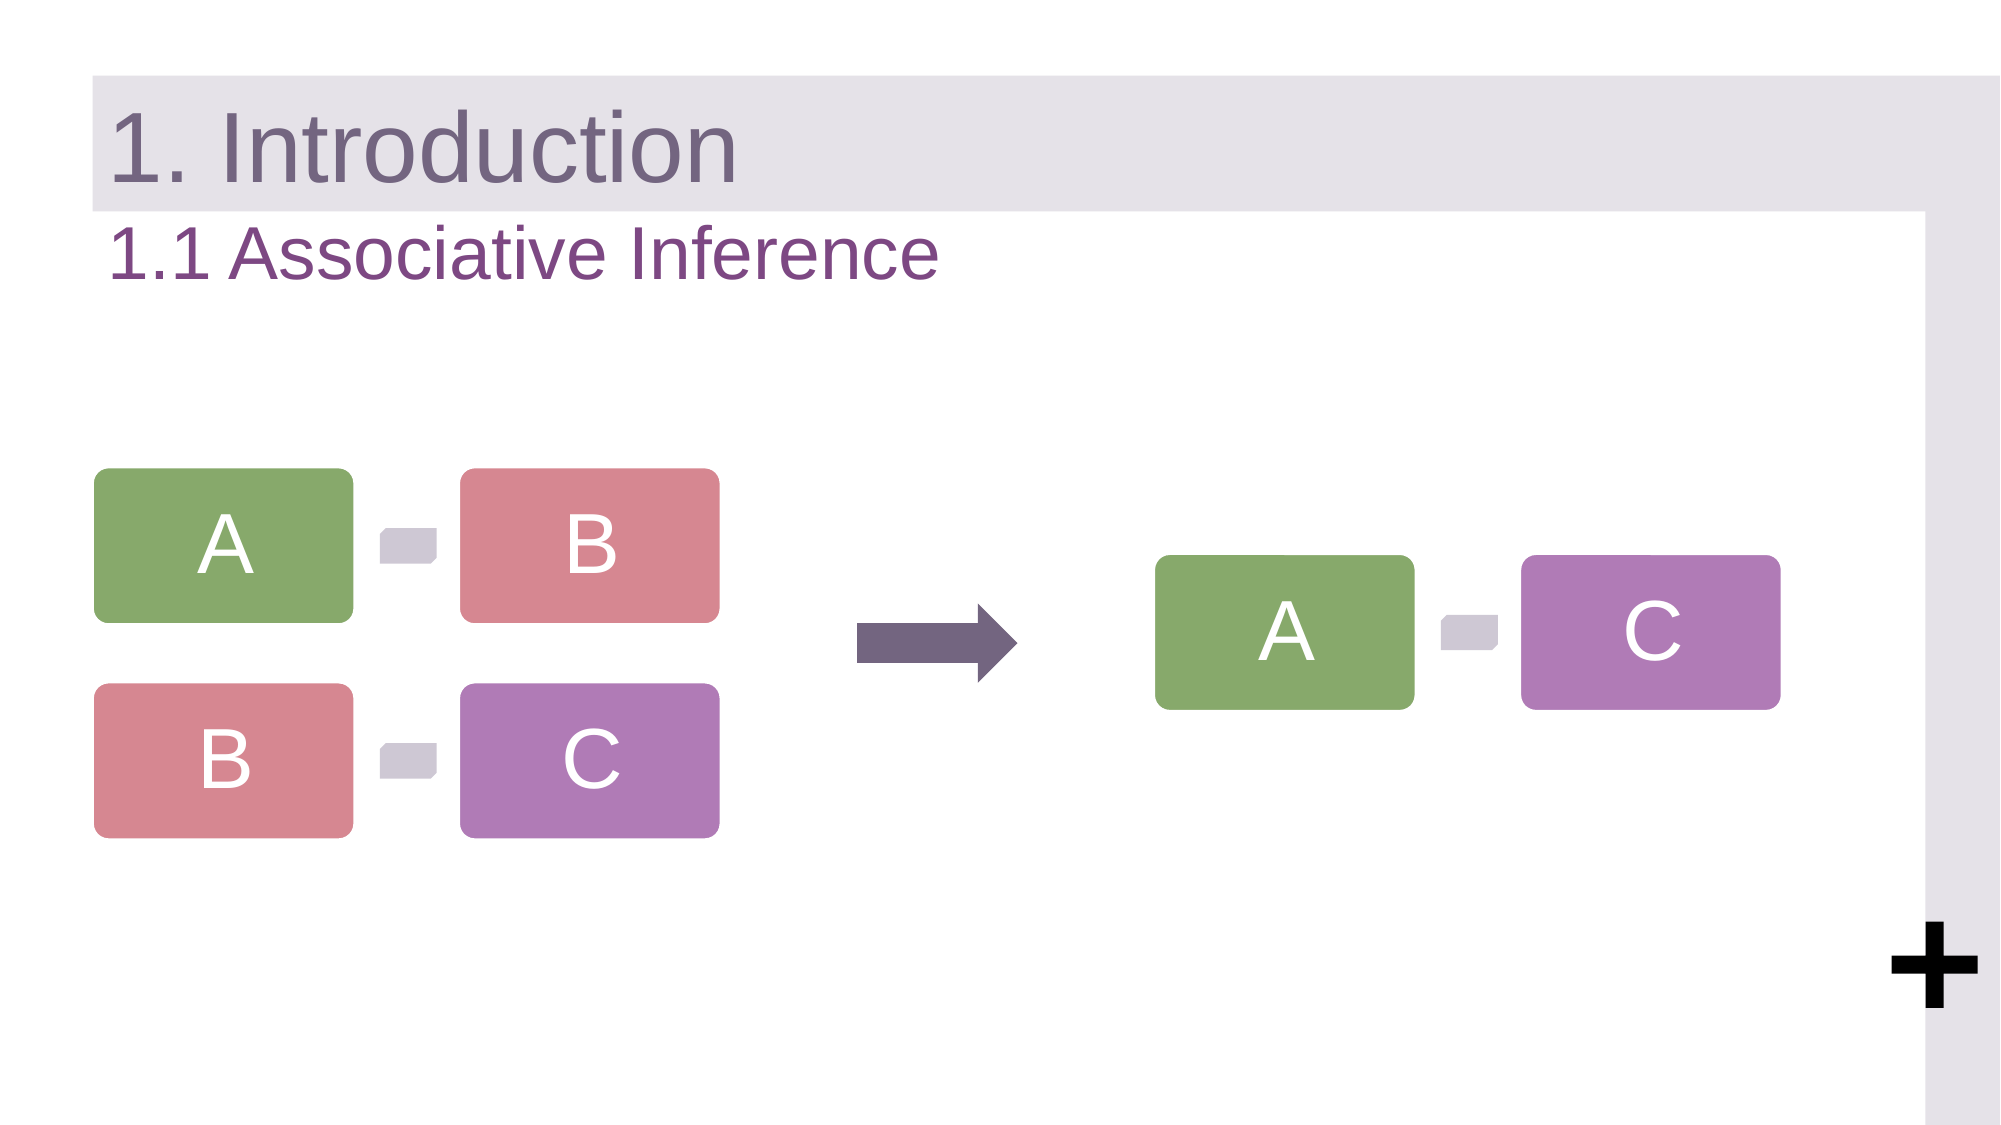

1. Introduction
# 1.1 Associative Inference
A

B
A

C

B

C